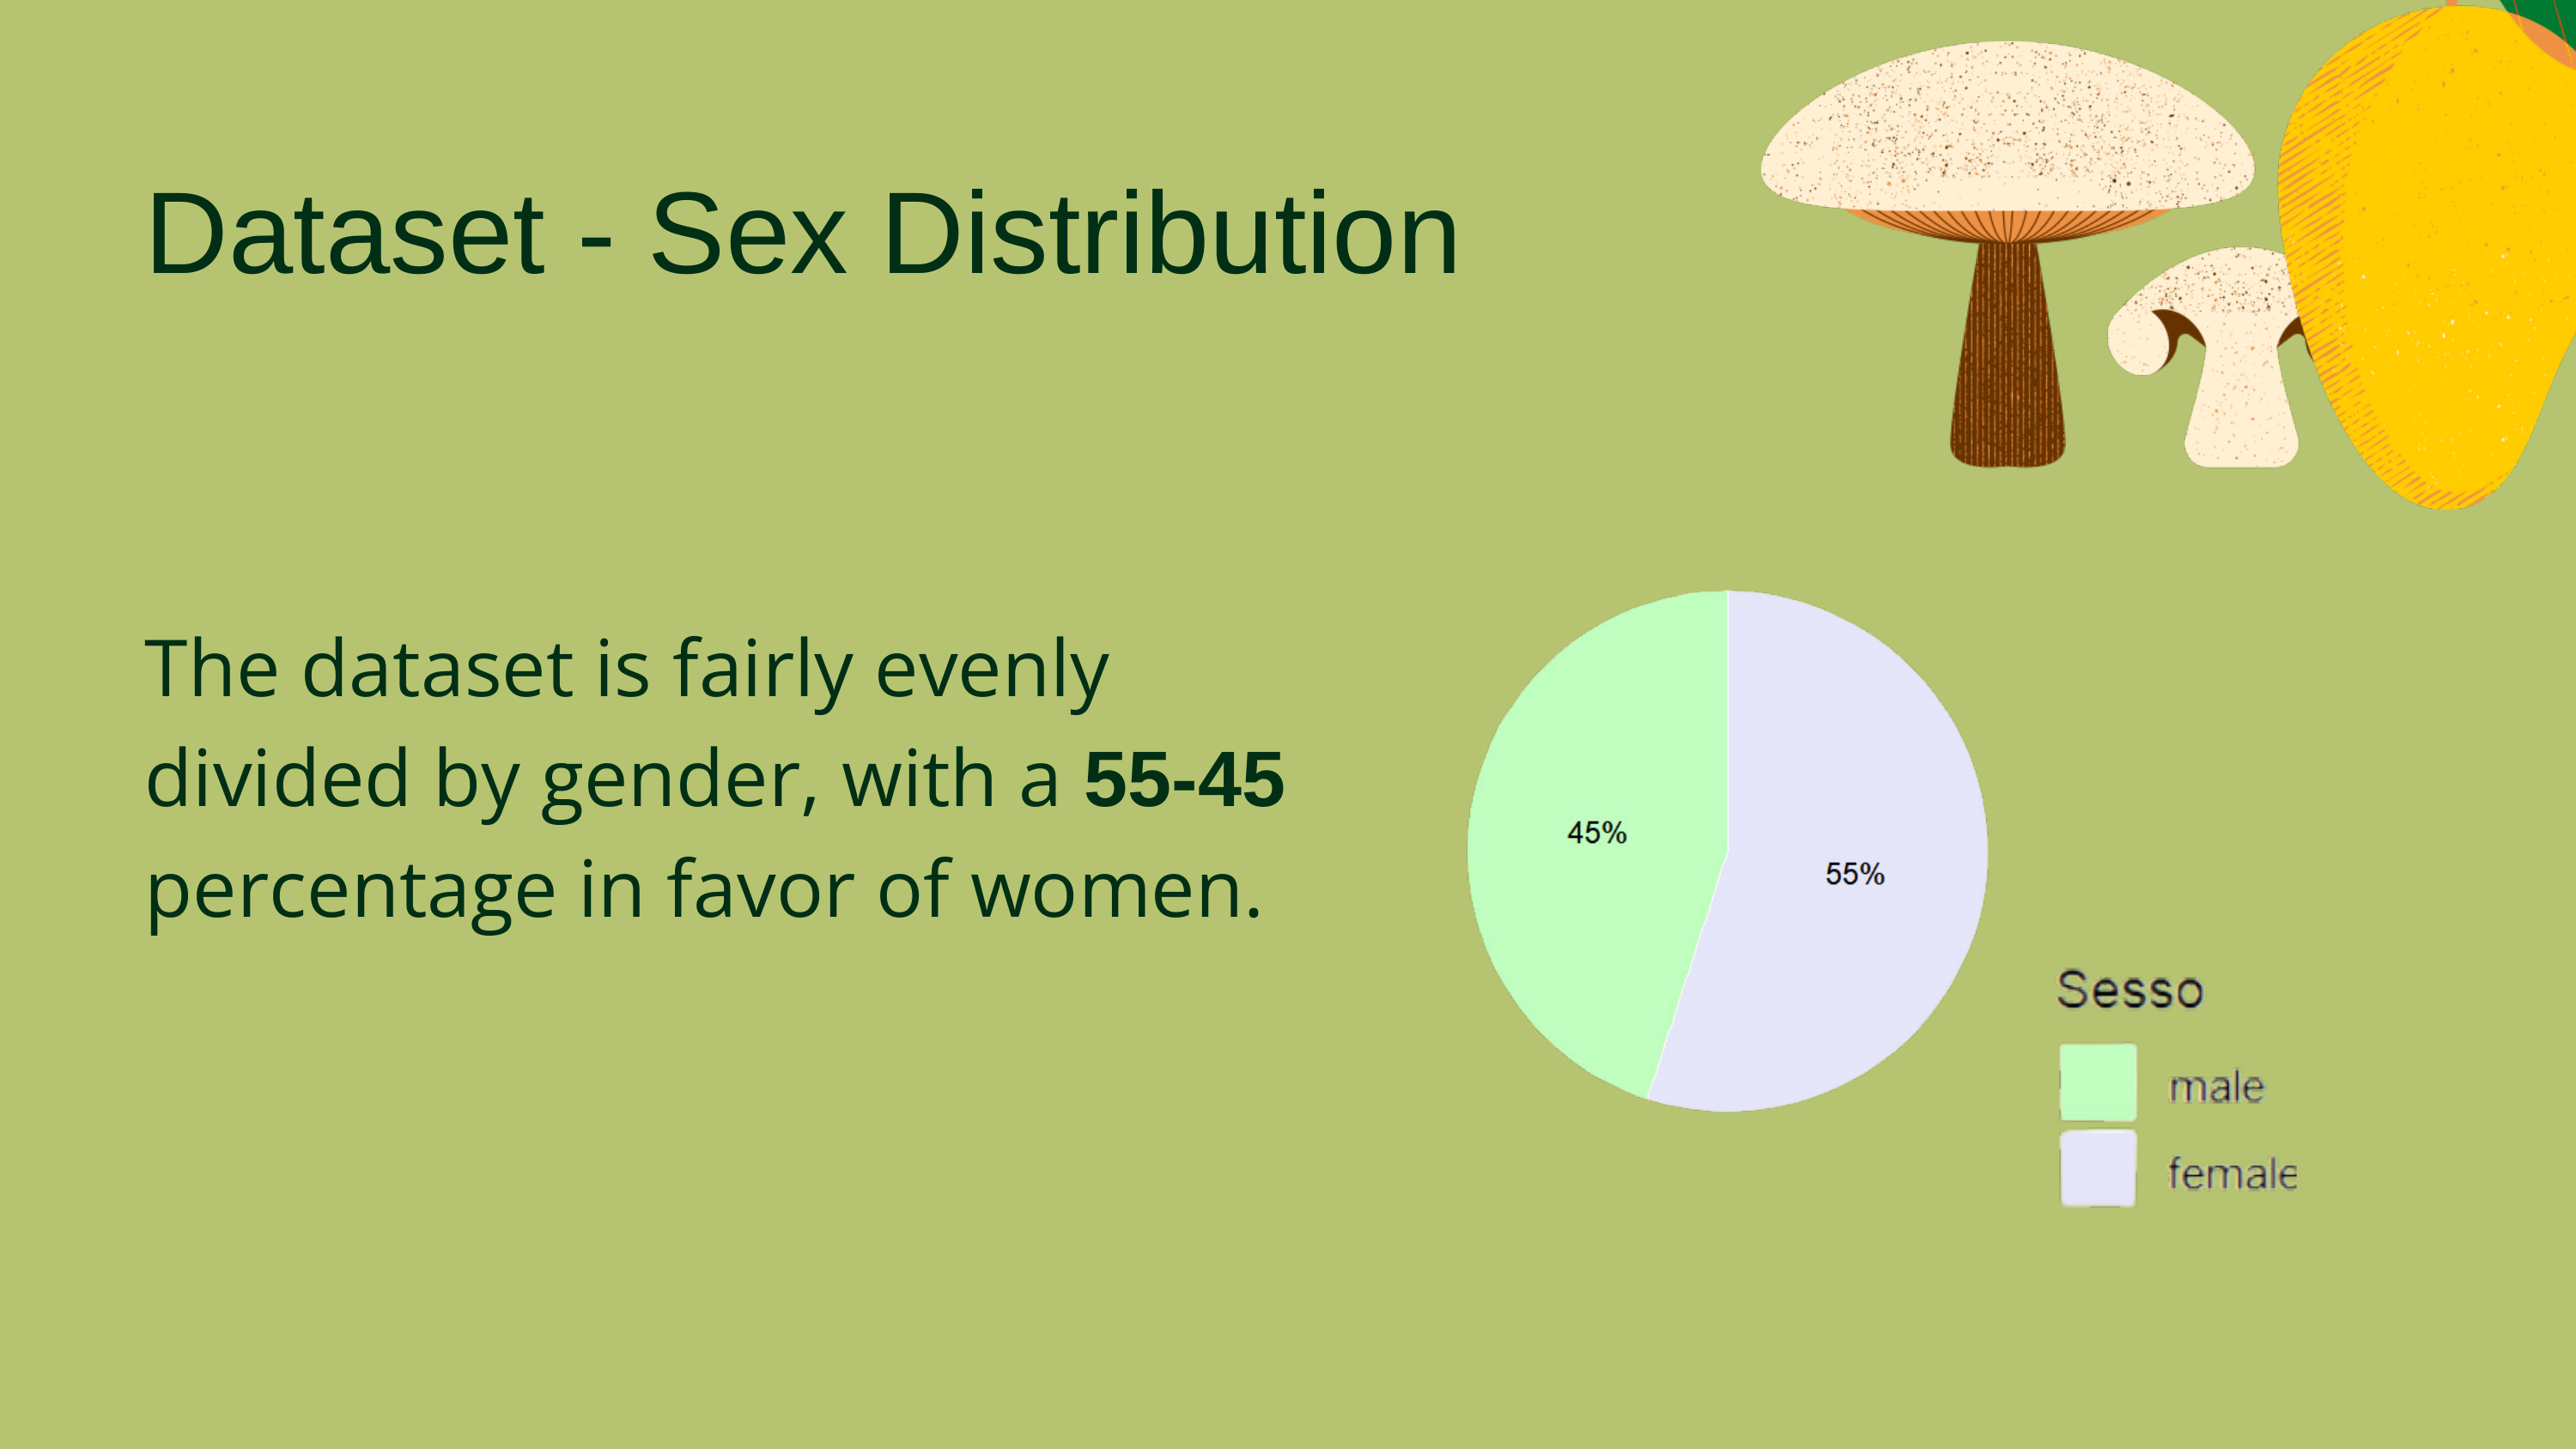

Dataset - Sex Distribution

The dataset is fairly evenly divided by gender, with a 55-45 percentage in favor of women.